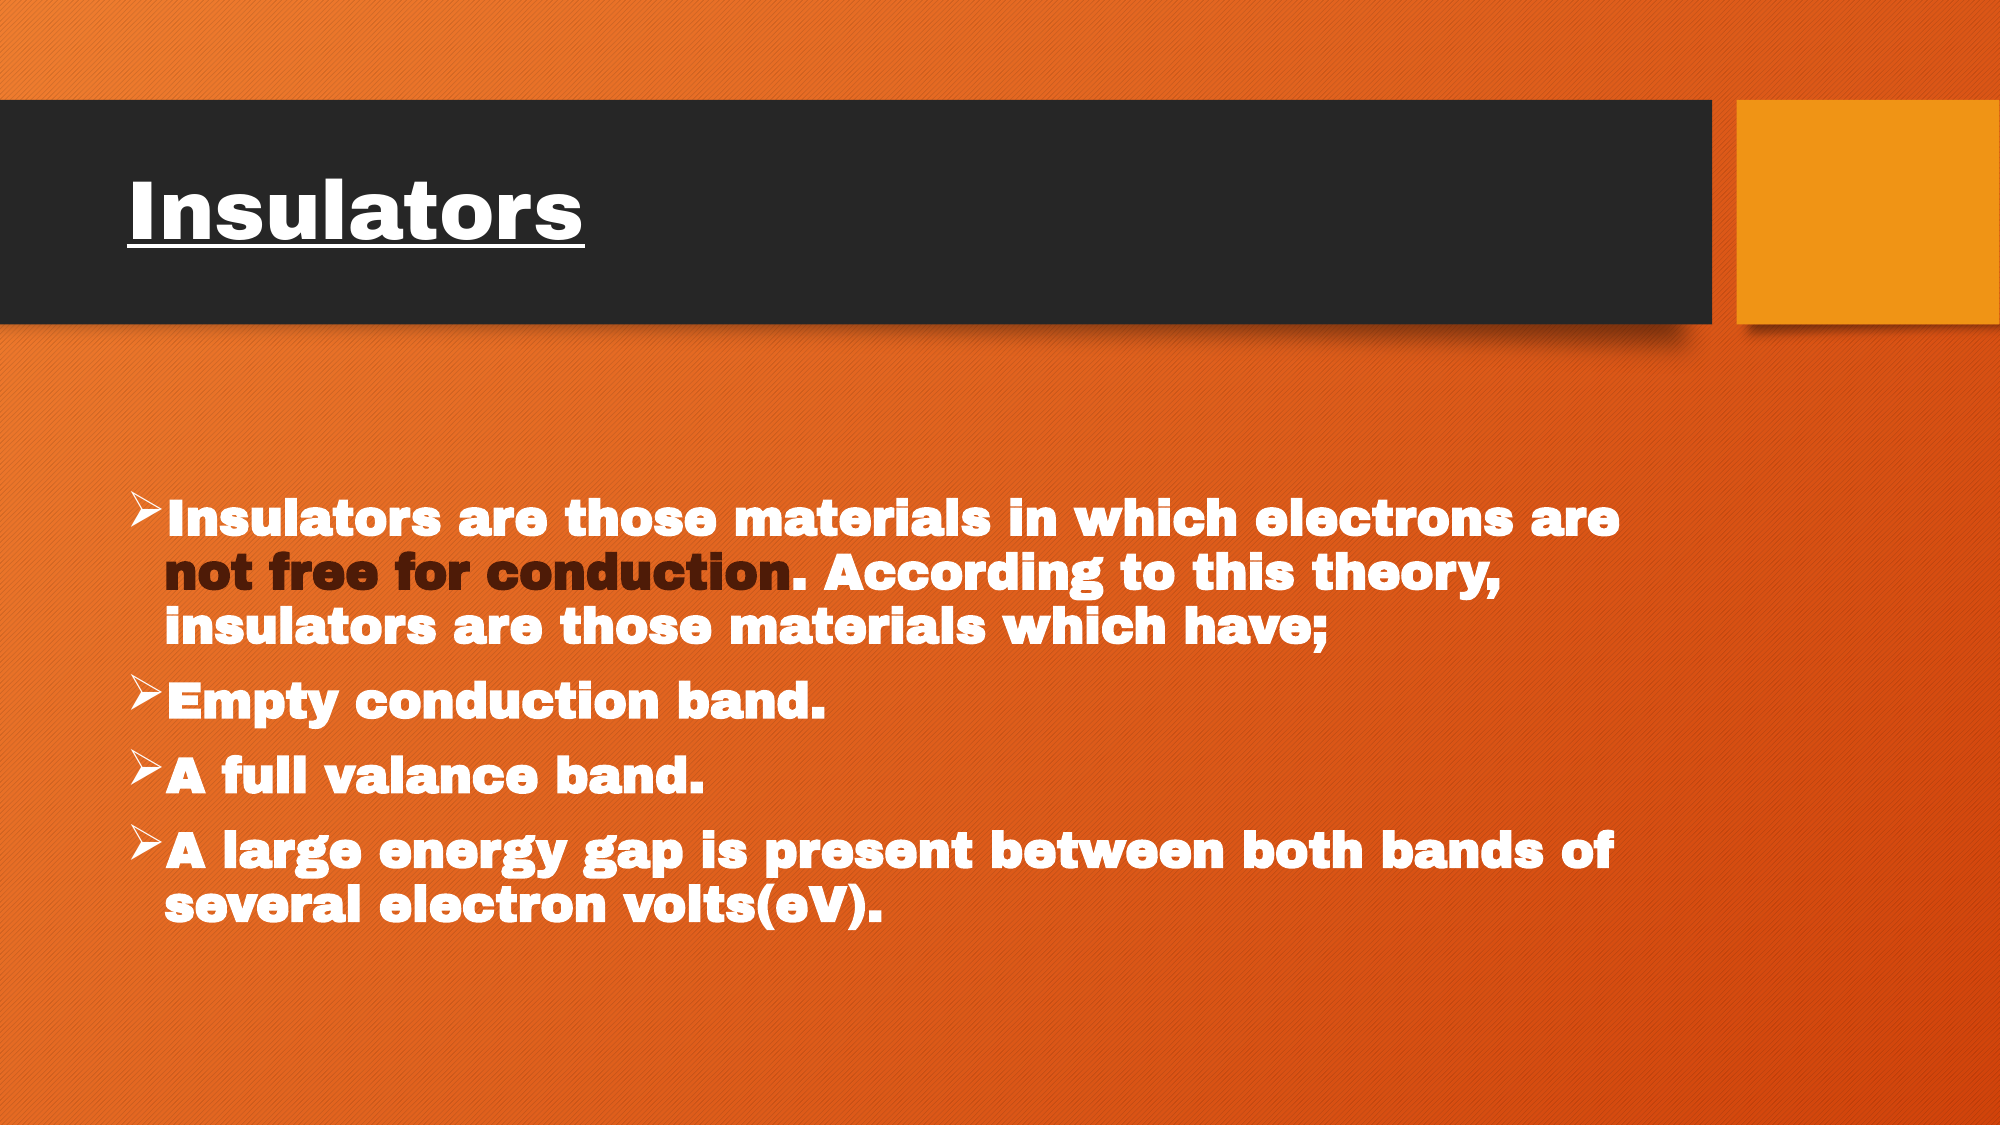

# Insulators

Insulators are those materials in which electrons are not free for conduction. According to this theory, insulators are those materials which have;
Empty conduction band.
A full valance band.
A large energy gap is present between both bands of several electron volts(eV).